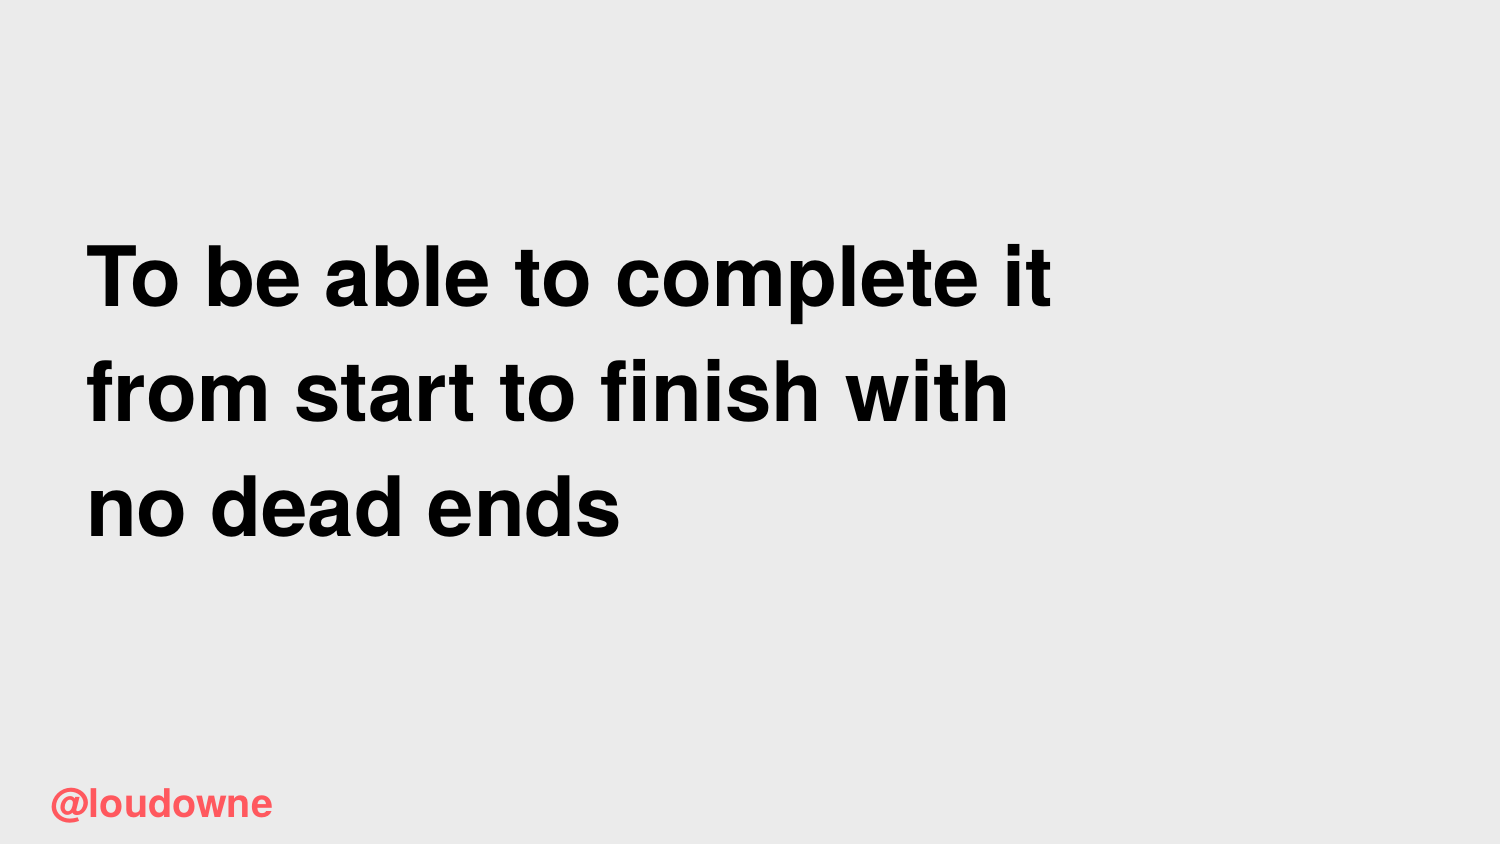

To be able to complete it from start to finish with no dead ends